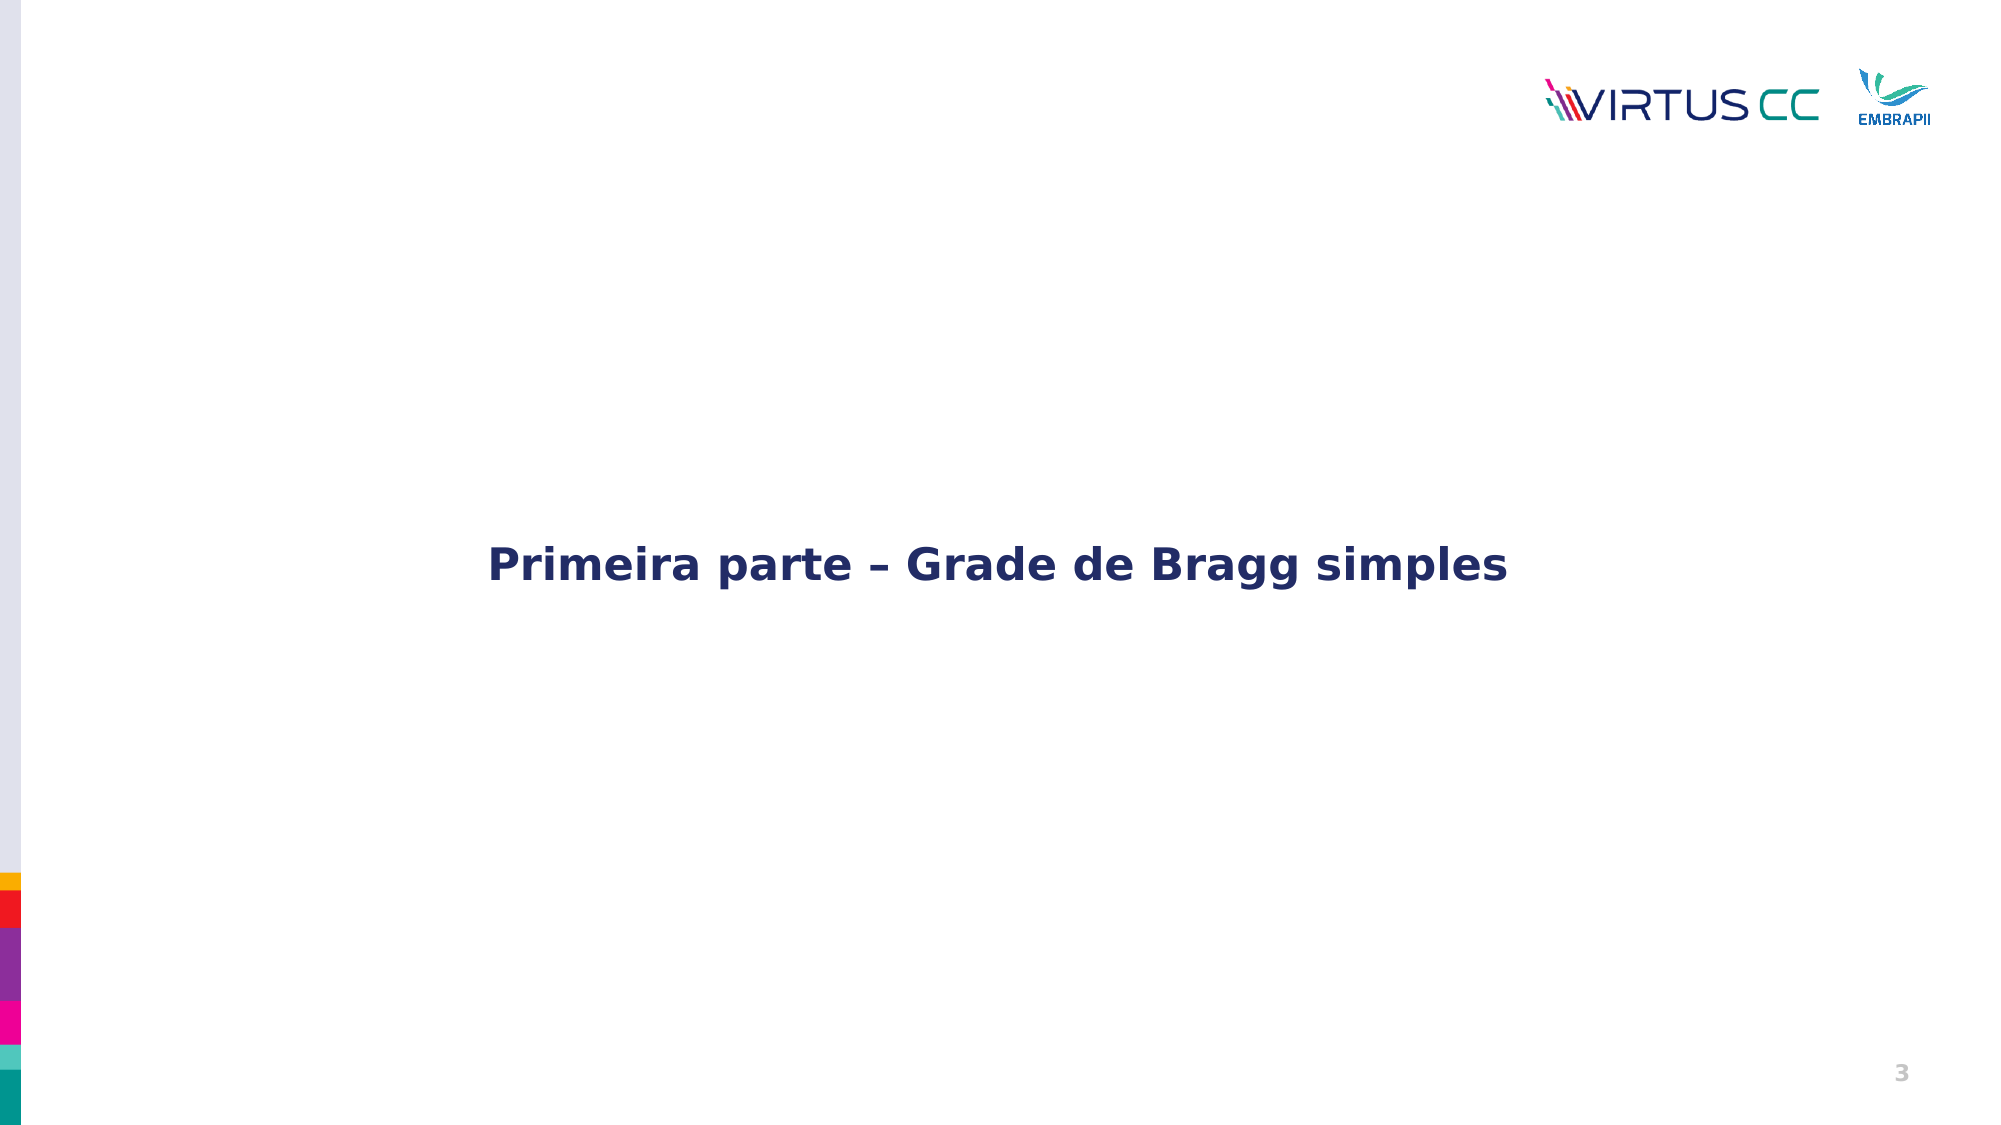

# Primeira parte – Grade de Bragg simples
3